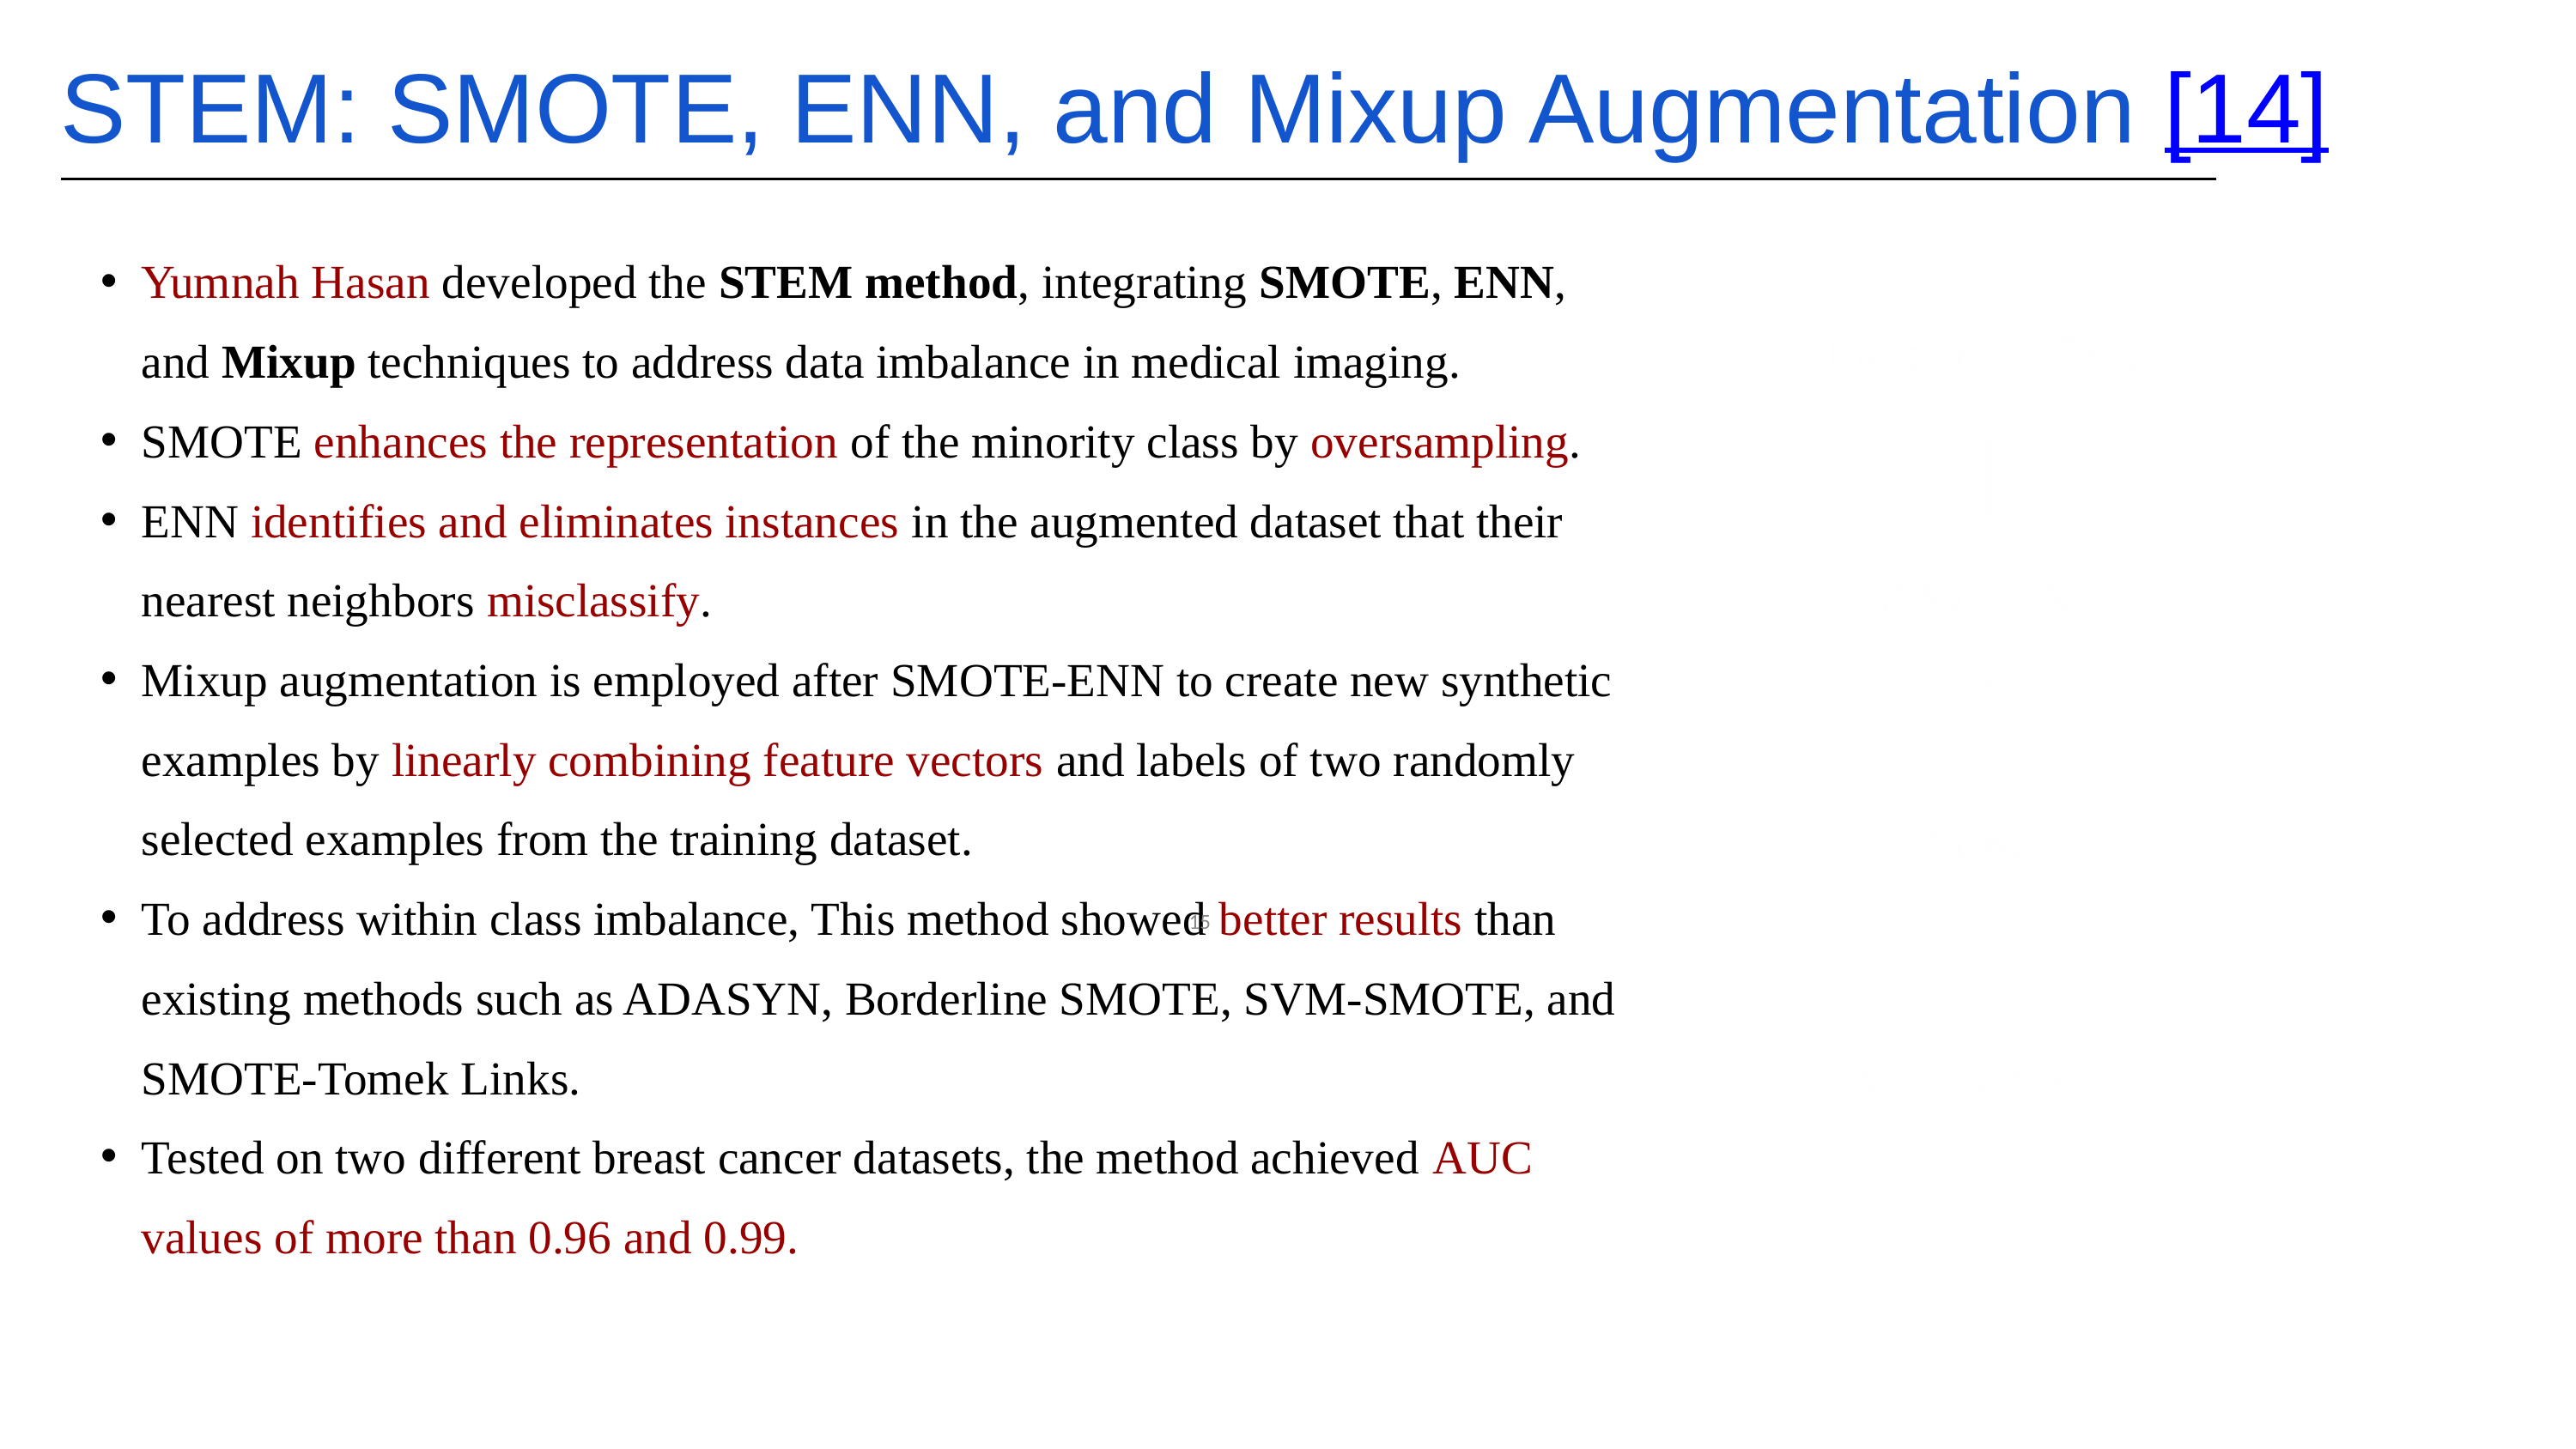

STEM: SMOTE, ENN, and Mixup Augmentation [14]
Yumnah Hasan developed the STEM method, integrating SMOTE, ENN, and Mixup techniques to address data imbalance in medical imaging.
SMOTE enhances the representation of the minority class by oversampling.
ENN identifies and eliminates instances in the augmented dataset that their nearest neighbors misclassify.
Mixup augmentation is employed after SMOTE-ENN to create new synthetic examples by linearly combining feature vectors and labels of two randomly selected examples from the training dataset.
To address within class imbalance, This method showed better results than existing methods such as ADASYN, Borderline SMOTE, SVM-SMOTE, and SMOTE-Tomek Links.
Tested on two different breast cancer datasets, the method achieved AUC values of more than 0.96 and 0.99.

15